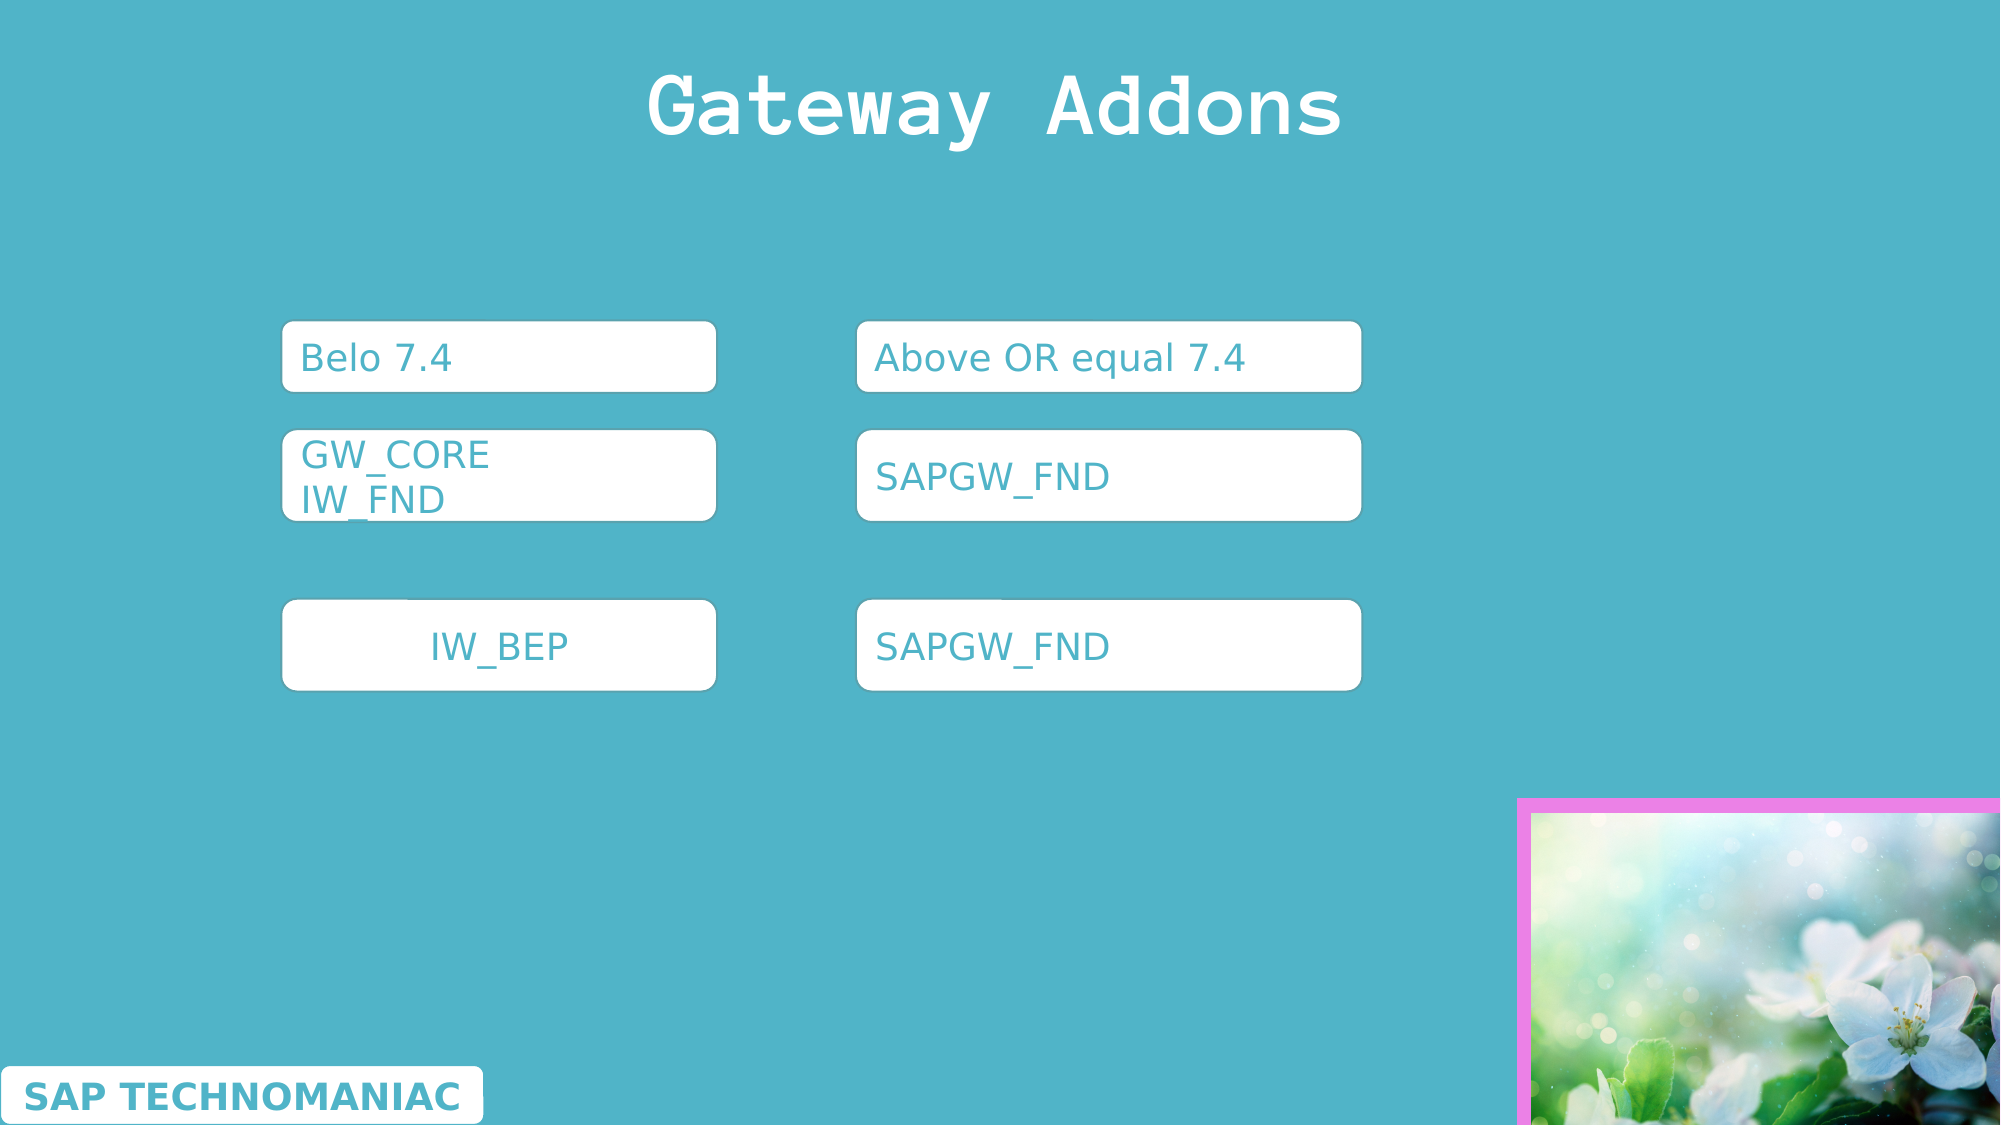

# Gateway Addons
Above OR equal 7.4
Belo 7.4
GW_CORE
IW_FND
SAPGW_FND
IW_BEP
SAPGW_FND